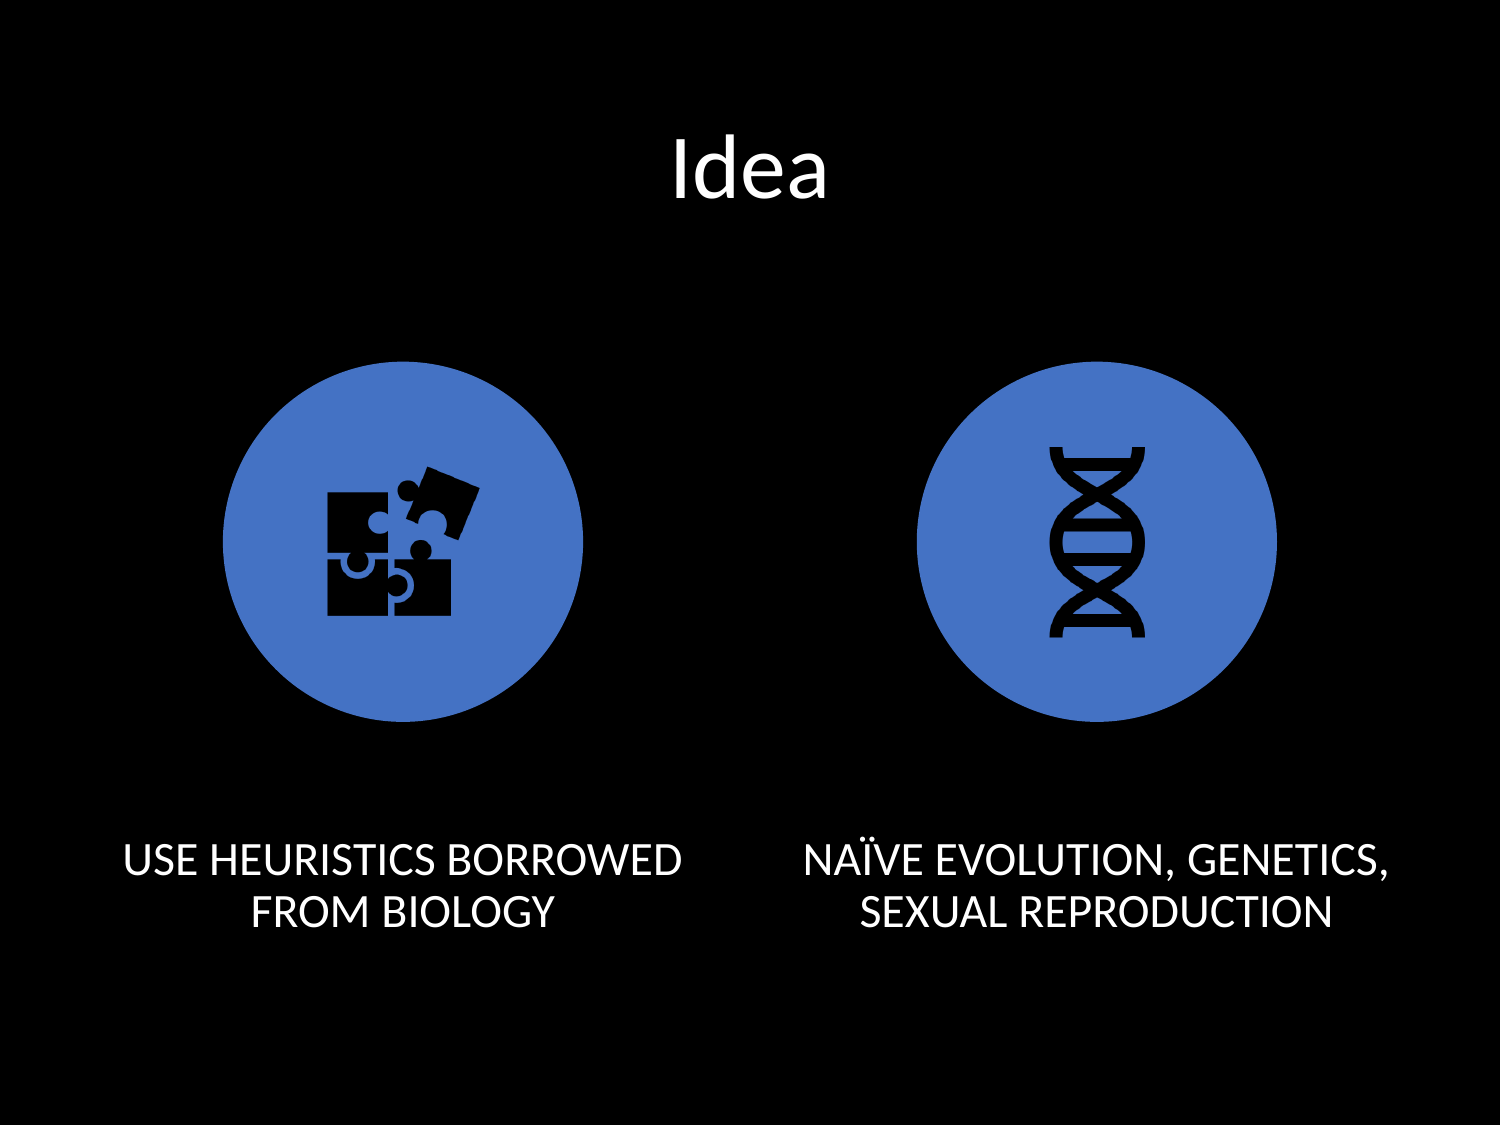

# Idea
Use heuristics borrowed from biology
Naïve evolution, genetics, sexual reproduction